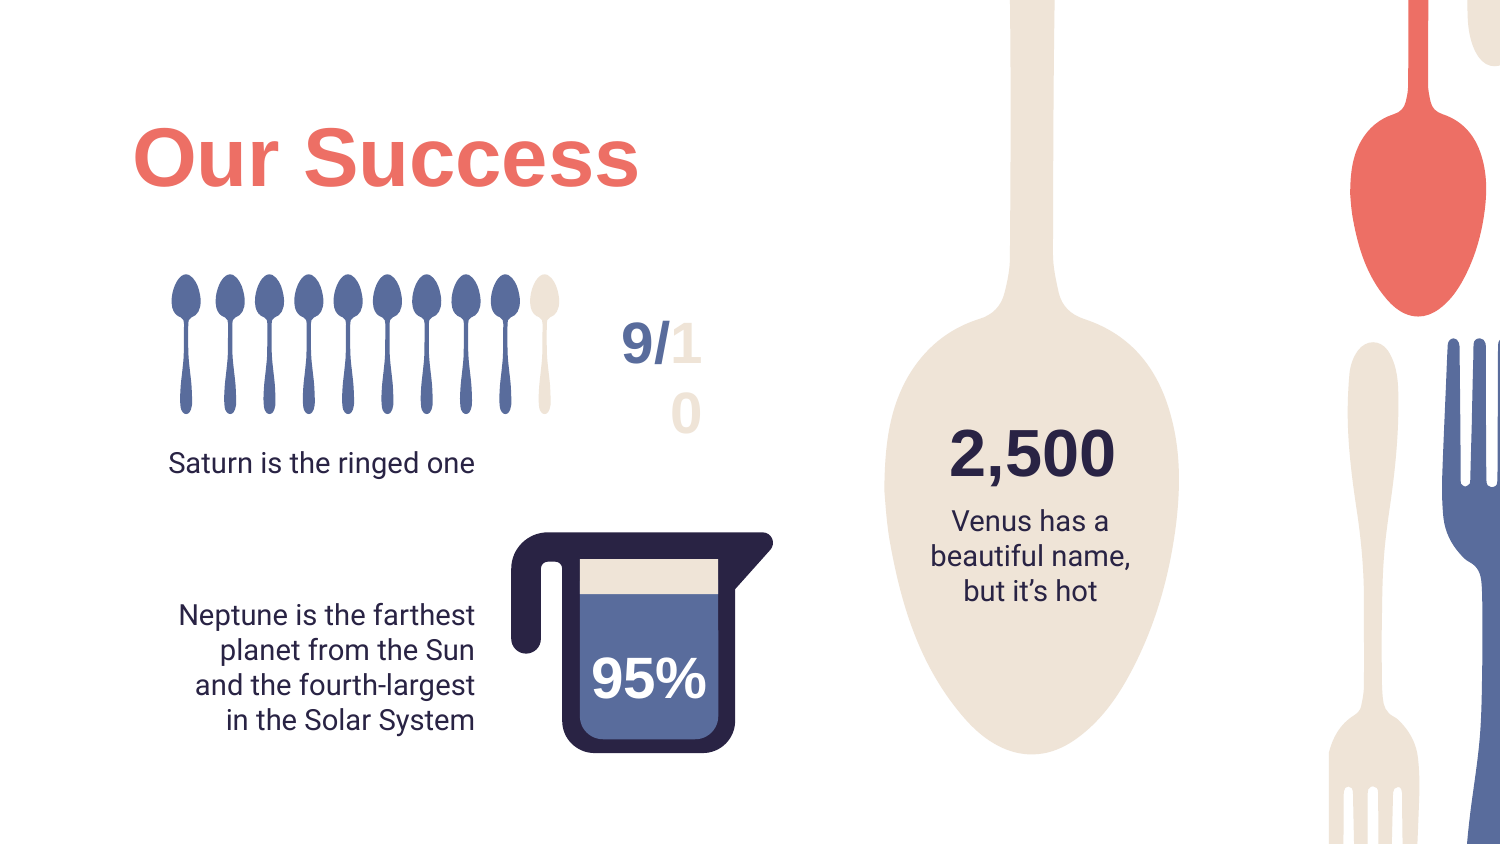

# Our Success

9/10
2,500
Saturn is the ringed one
Venus has a beautiful name, but it’s hot

Neptune is the farthest planet from the Sun and the fourth-largest in the Solar System
95%